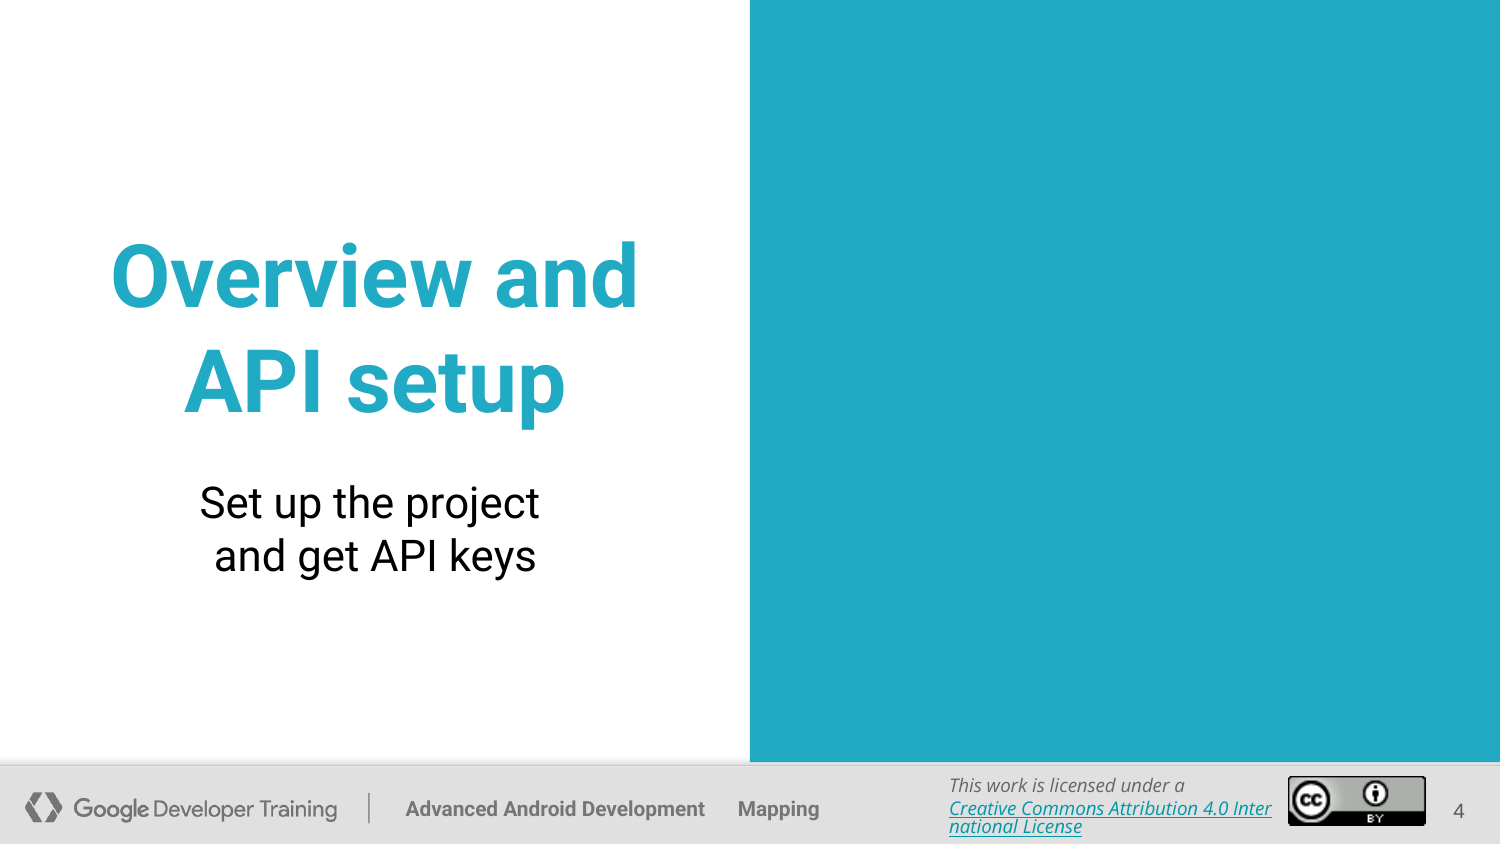

# Overview and API setup
Set up the project
and get API keys
4